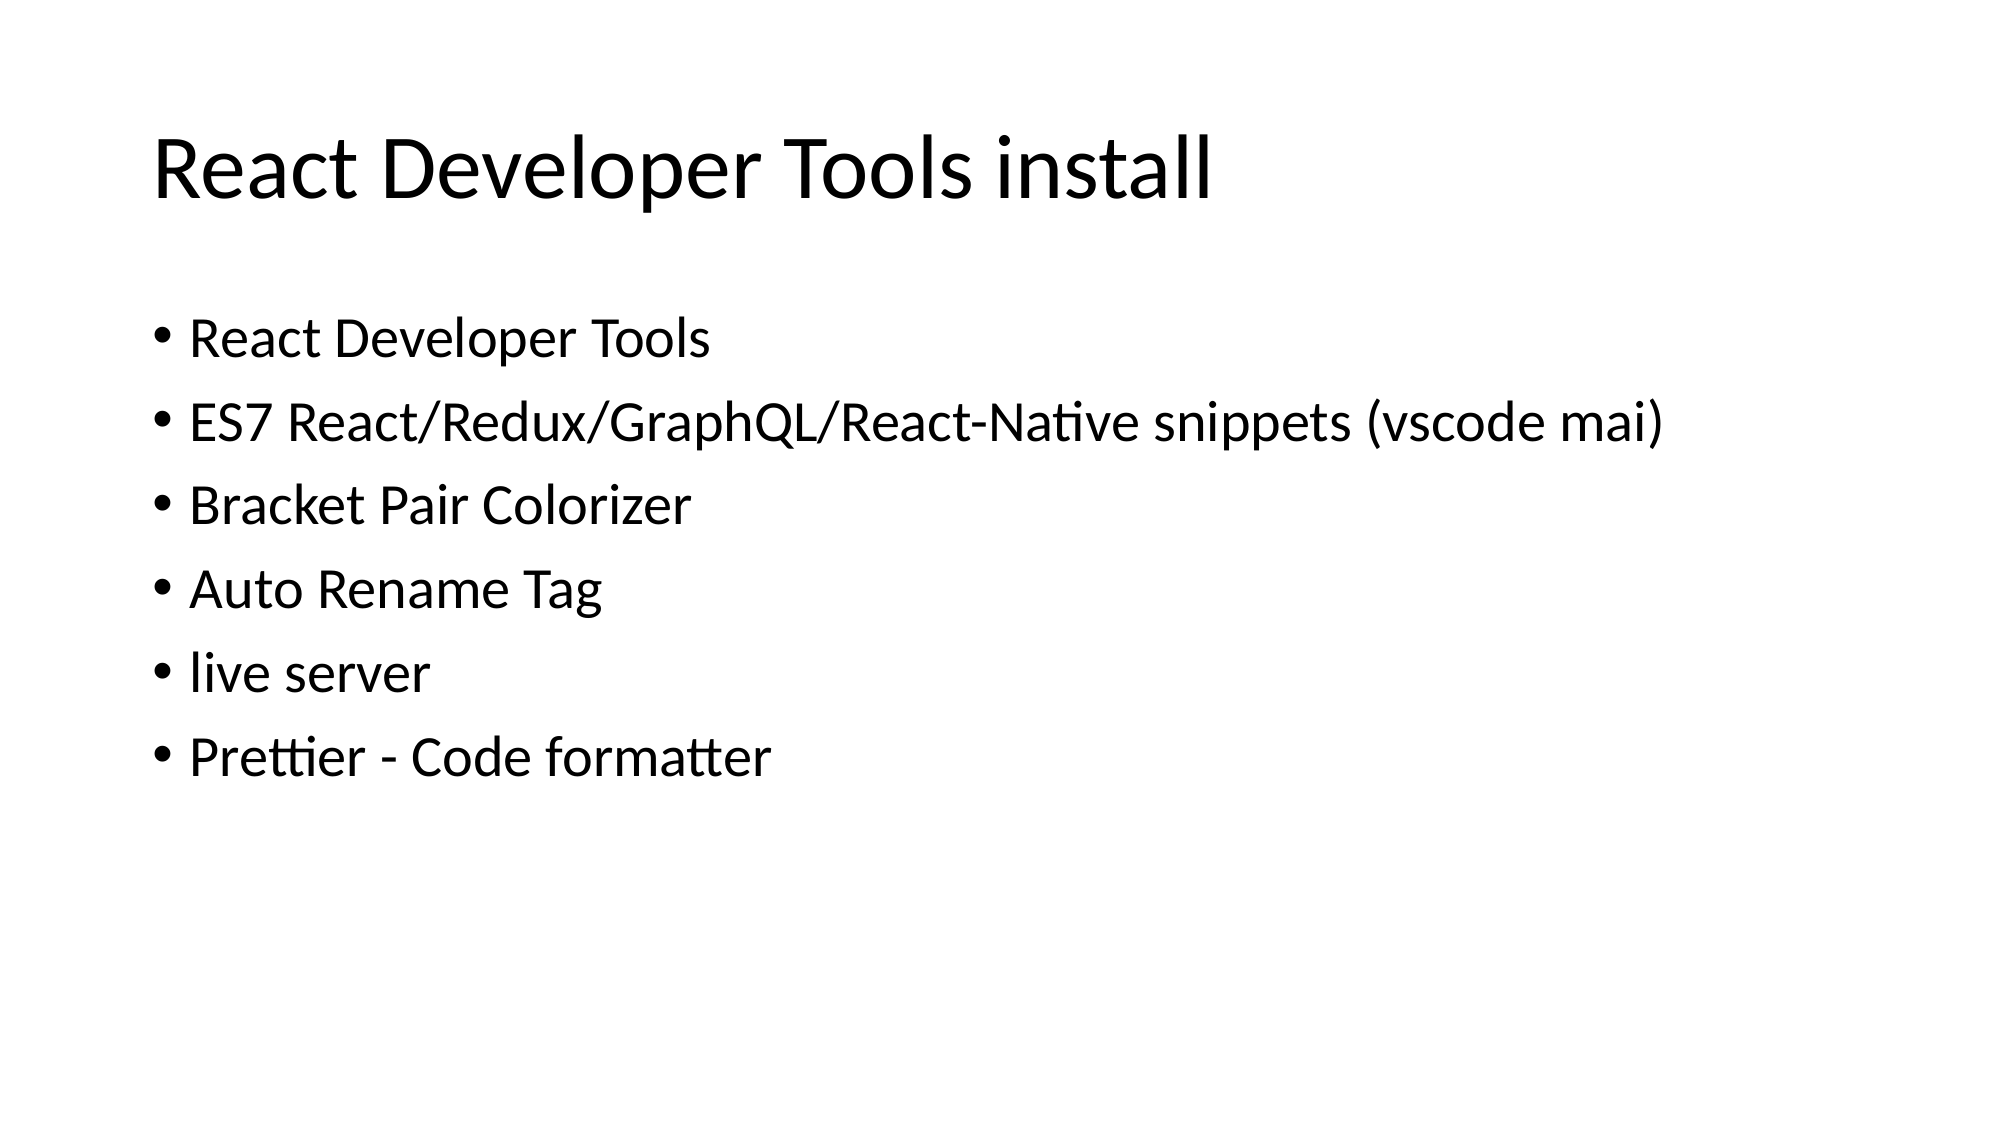

# React Developer Tools install
React Developer Tools
ES7 React/Redux/GraphQL/React-Native snippets (vscode mai)
Bracket Pair Colorizer
Auto Rename Tag
live server
Prettier - Code formatter